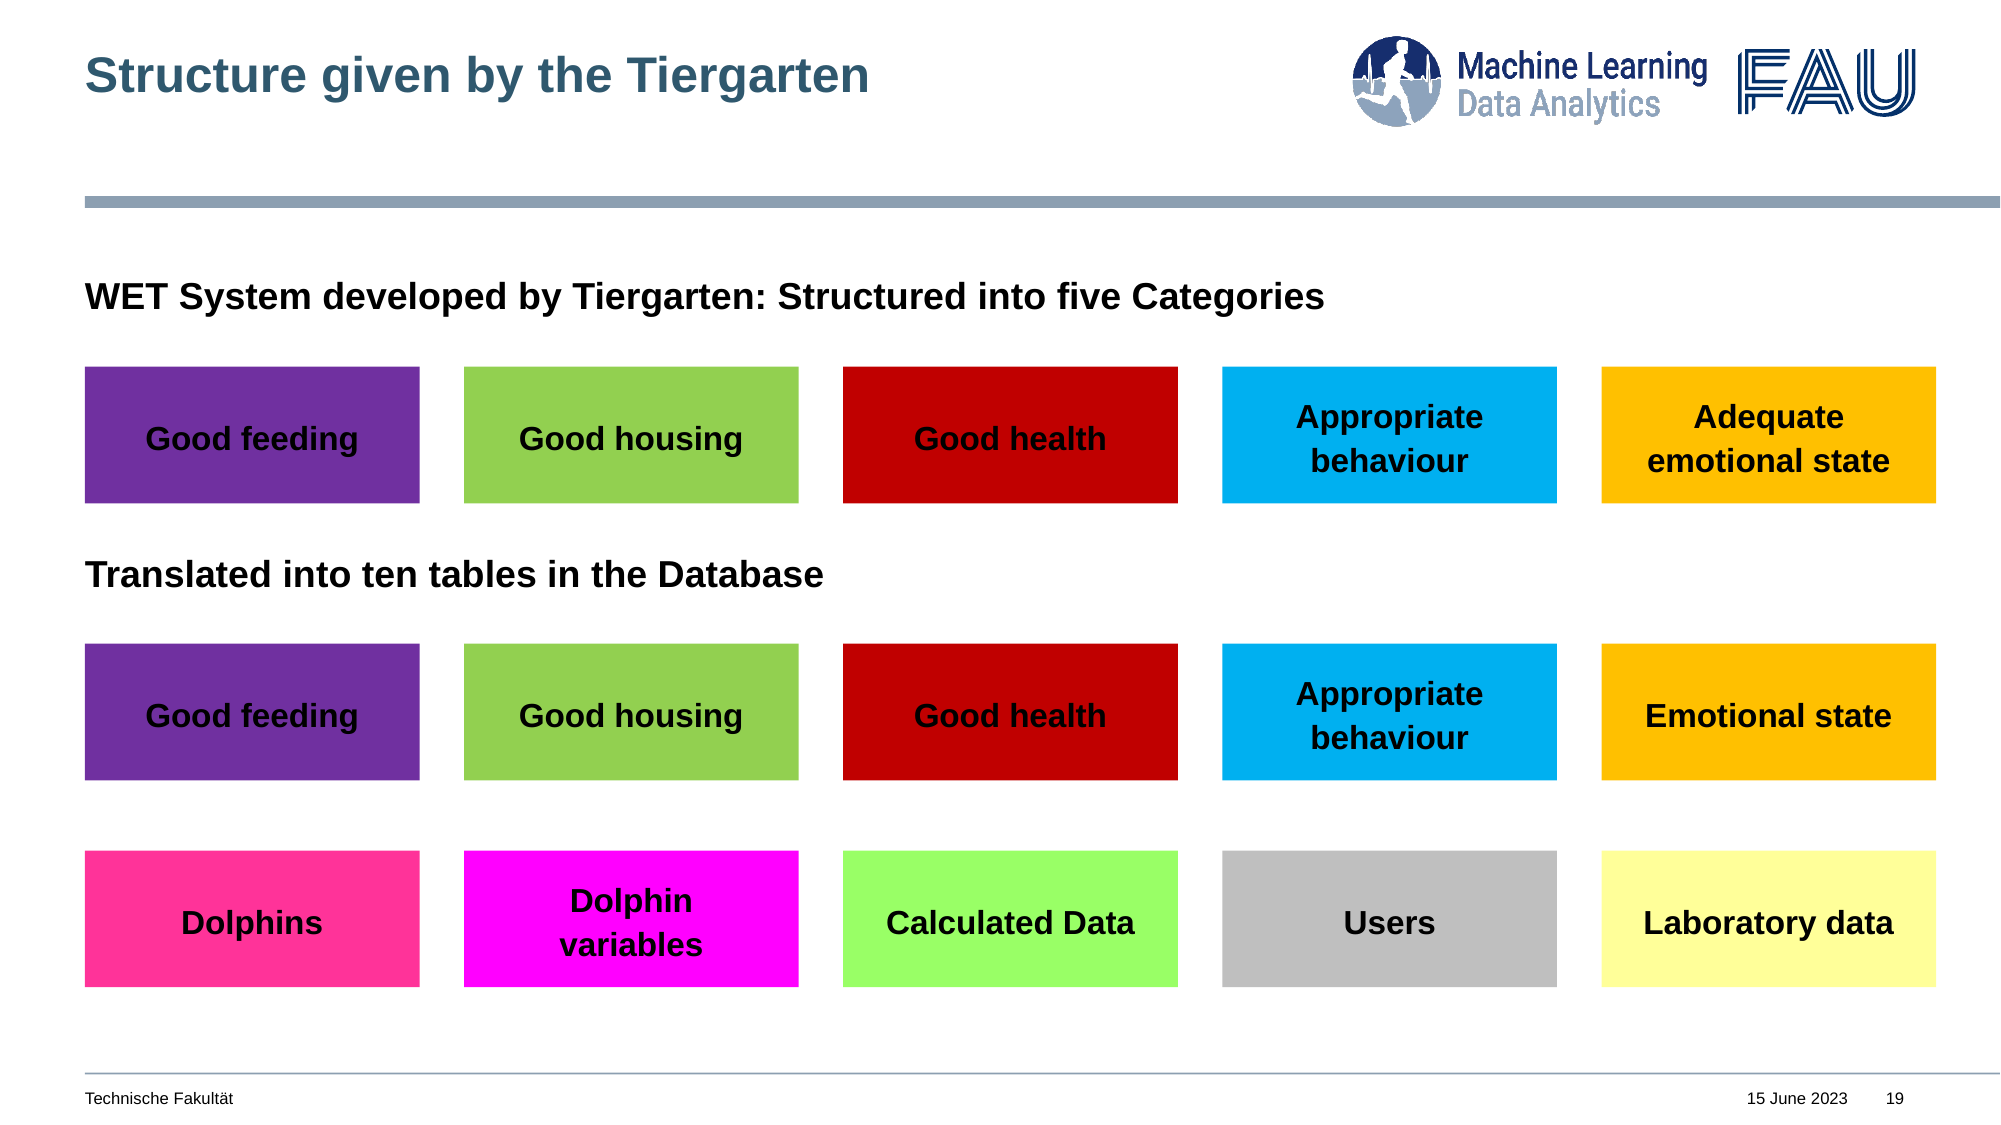

# Structure given by the Tiergarten

WET System developed by Tiergarten: Structured into five Categories
Good feeding
Good housing
Good health
Appropriate behaviour
Adequate emotional state
Translated into ten tables in the Database
Good feeding
Good housing
Good health
Appropriate behaviour
Emotional state
Dolphins
Dolphin variables
Calculated Data
Users
Laboratory data
Technische Fakultät
15 June 2023
19